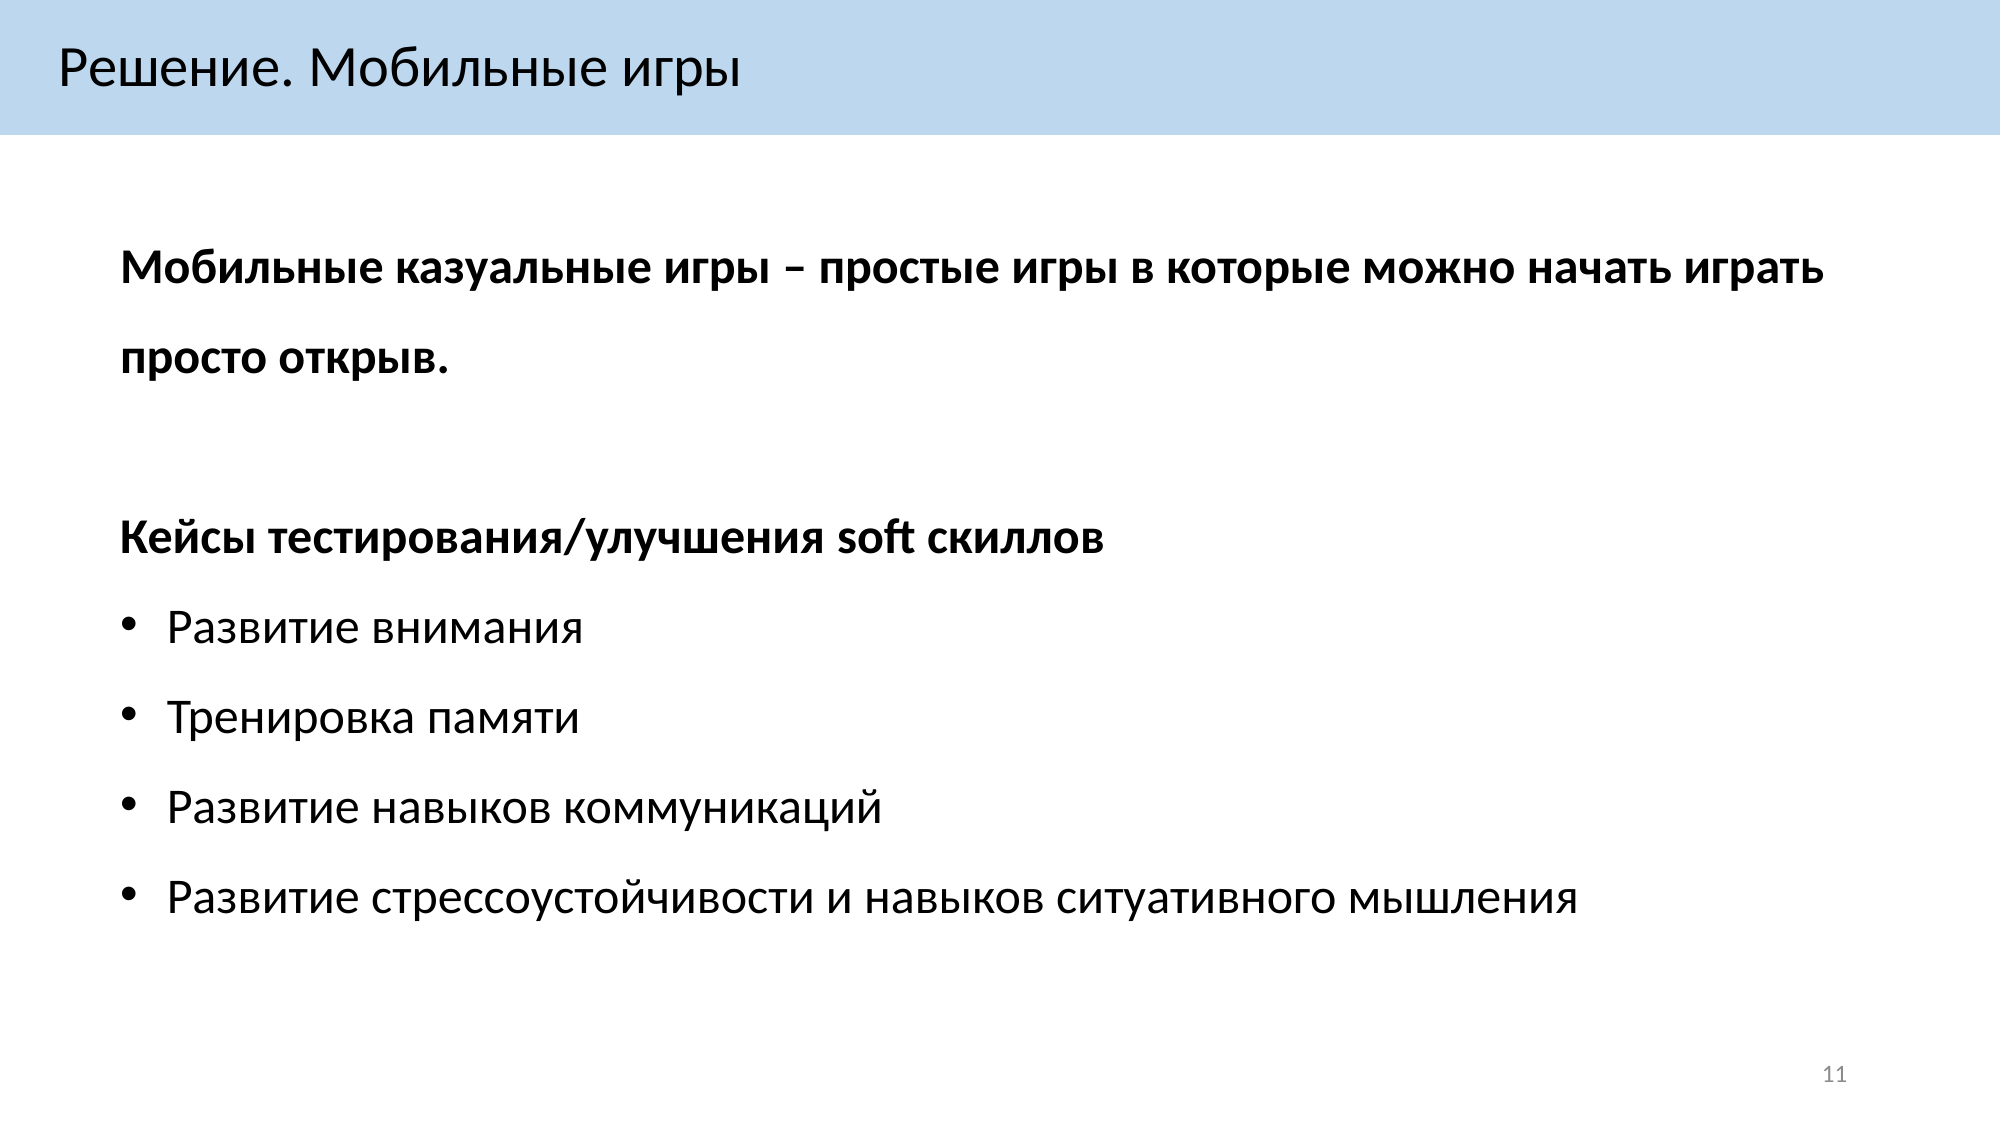

Решение. Мобильные игры
Мобильные казуальные игры – простые игры в которые можно начать играть просто открыв.

Кейсы тестирования/улучшения soft скиллов
Развитие внимания
Тренировка памяти
Развитие навыков коммуникаций
Развитие стрессоустойчивости и навыков ситуативного мышления
11